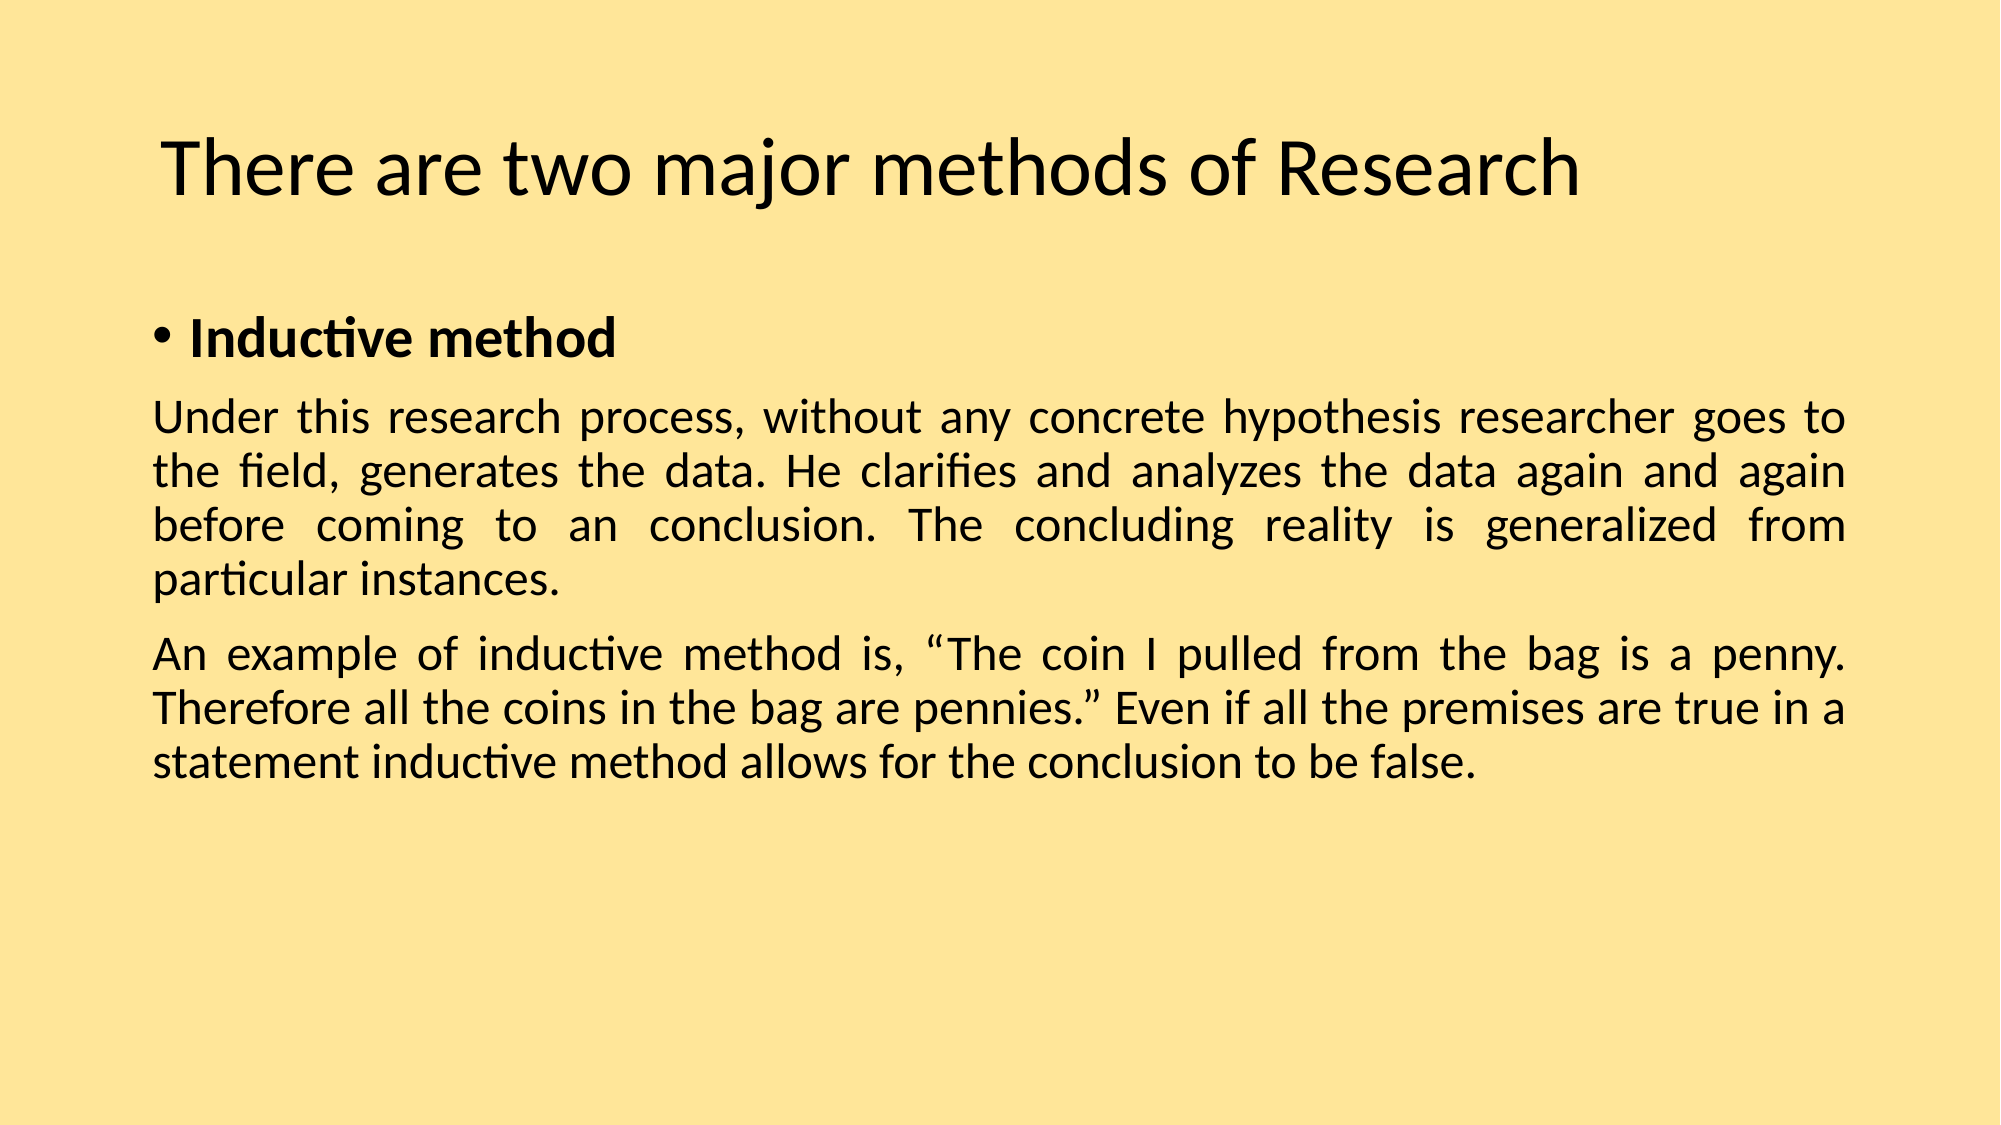

# There are two major methods of Research
Inductive method
Under this research process, without any concrete hypothesis researcher goes to the field, generates the data. He clarifies and analyzes the data again and again before coming to an conclusion. The concluding reality is generalized from particular instances.
An example of inductive method is, “The coin I pulled from the bag is a penny. Therefore all the coins in the bag are pennies.” Even if all the premises are true in a statement inductive method allows for the conclusion to be false.